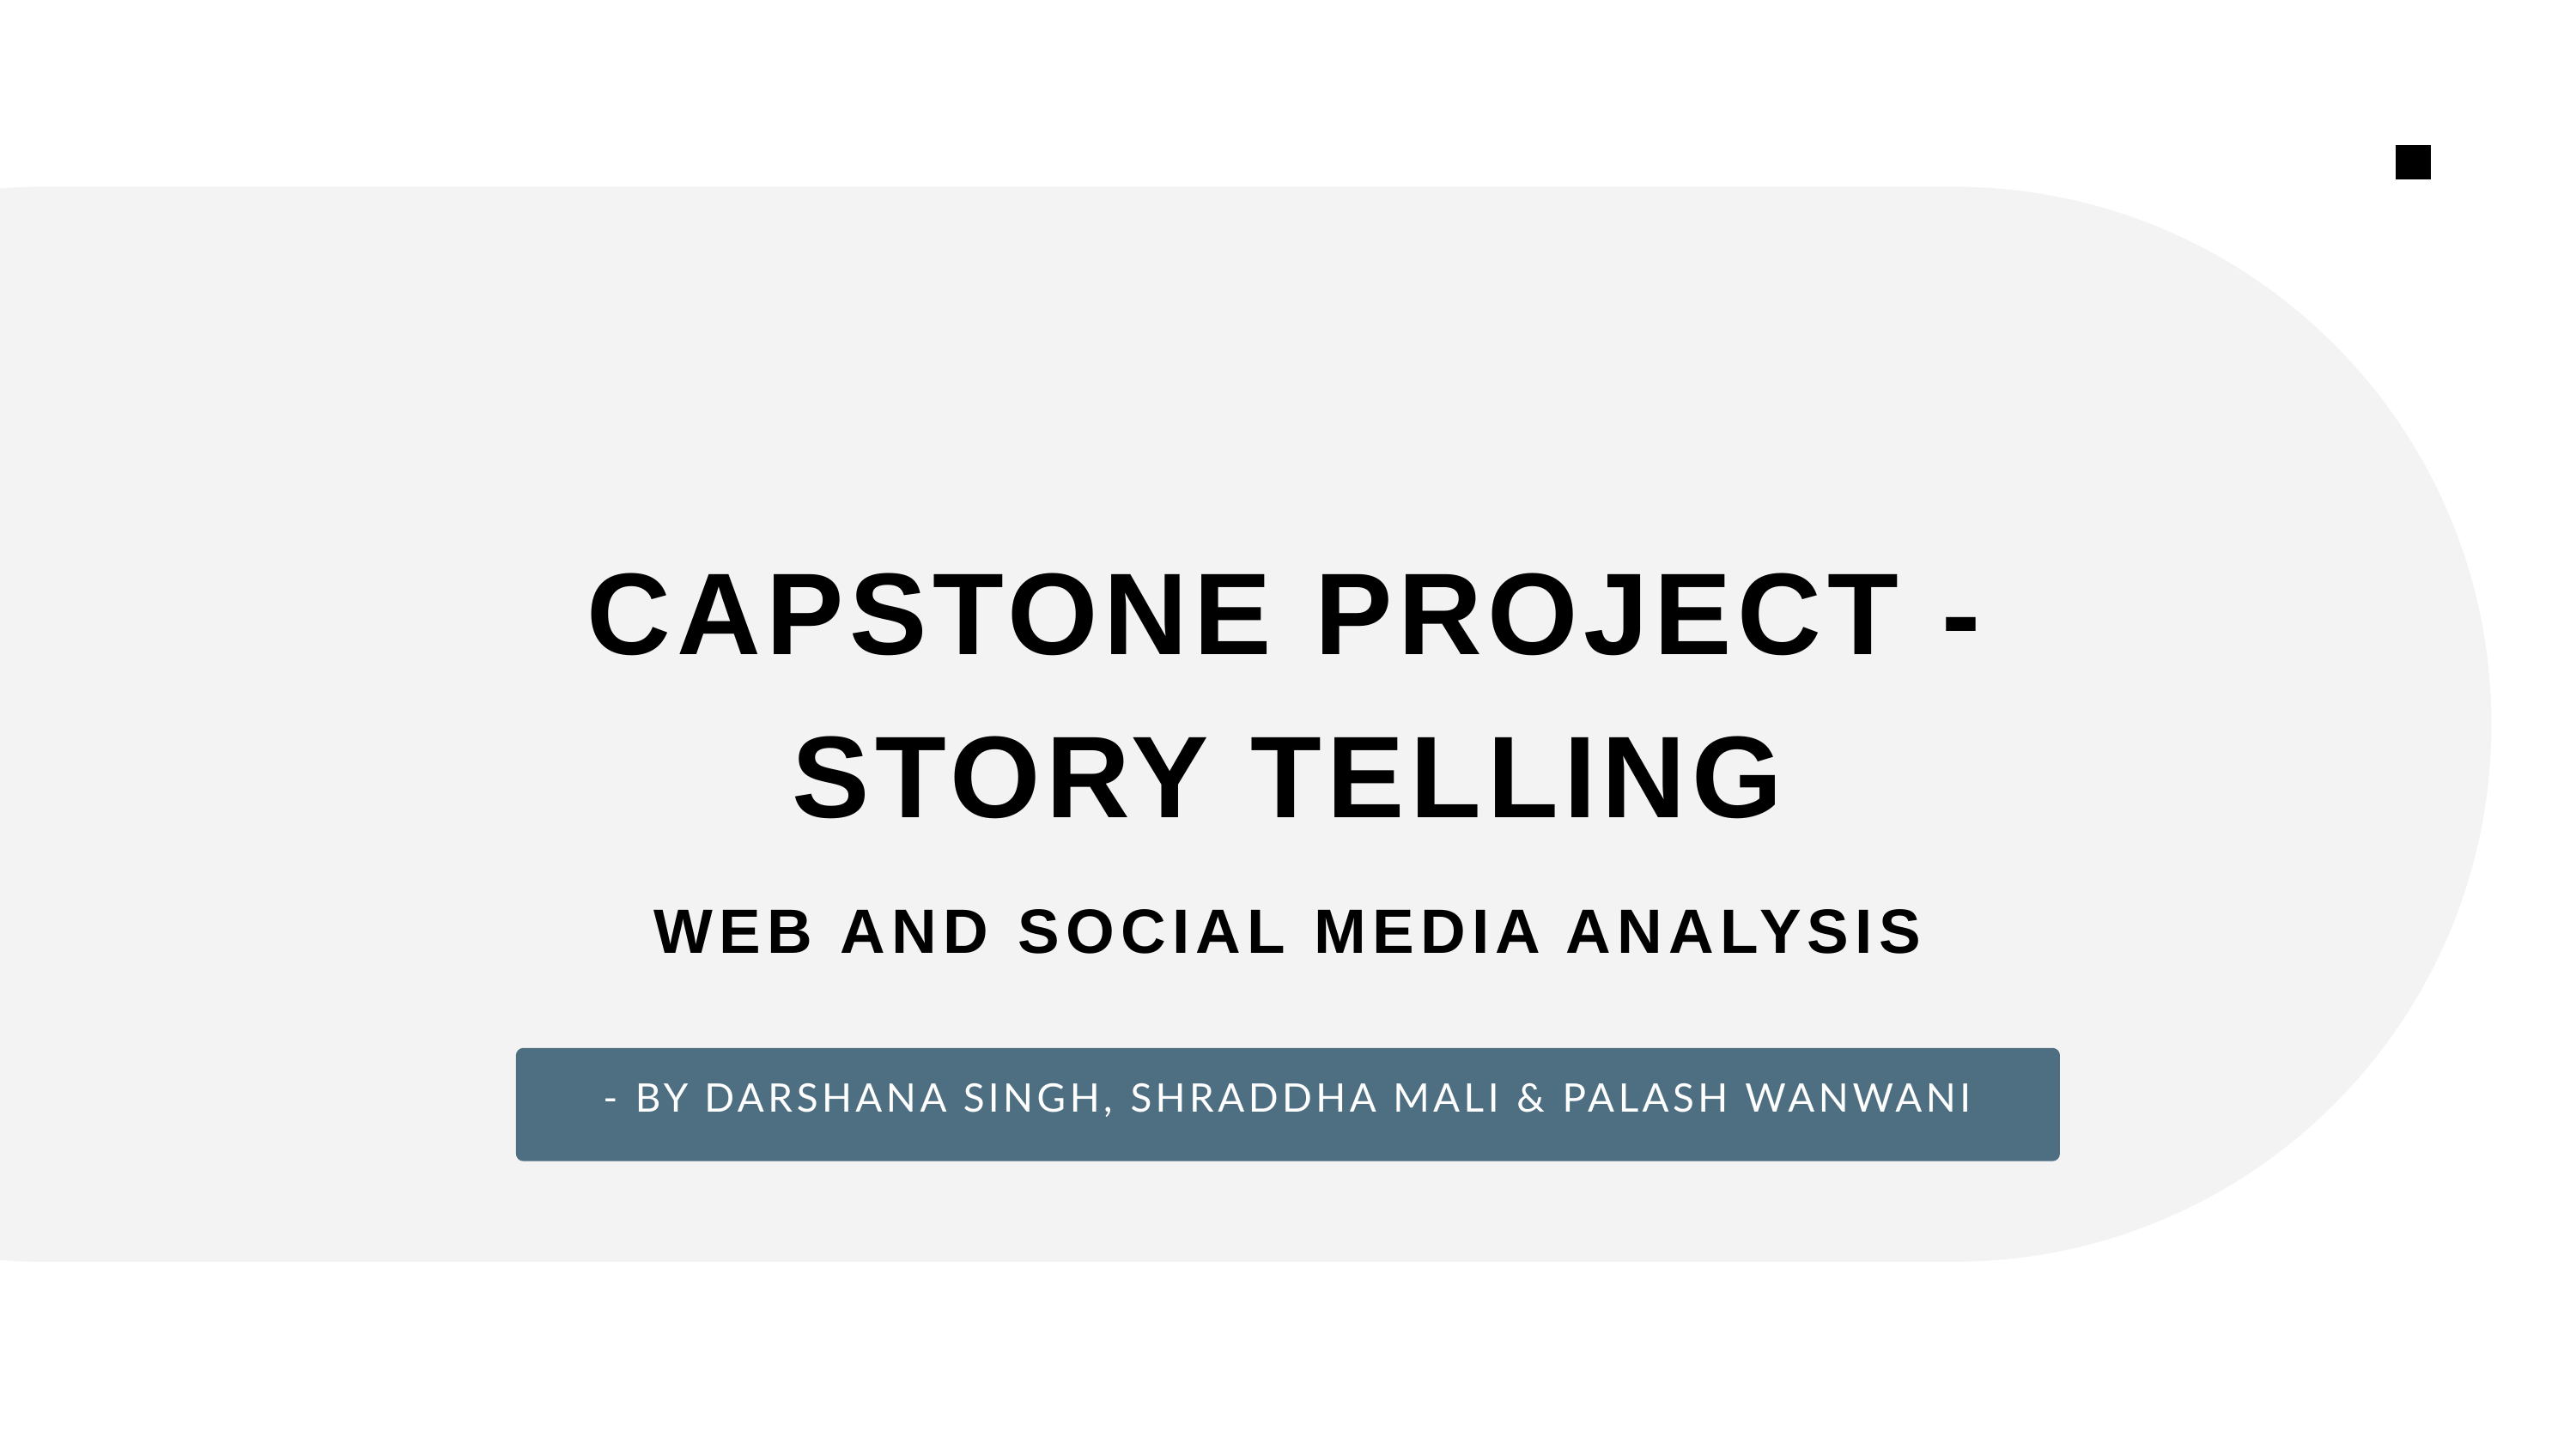

CAPSTONE PROJECT - STORY TELLING
WEB AND SOCIAL MEDIA ANALYSIS

- BY DARSHANA SINGH, SHRADDHA MALI & PALASH WANWANI